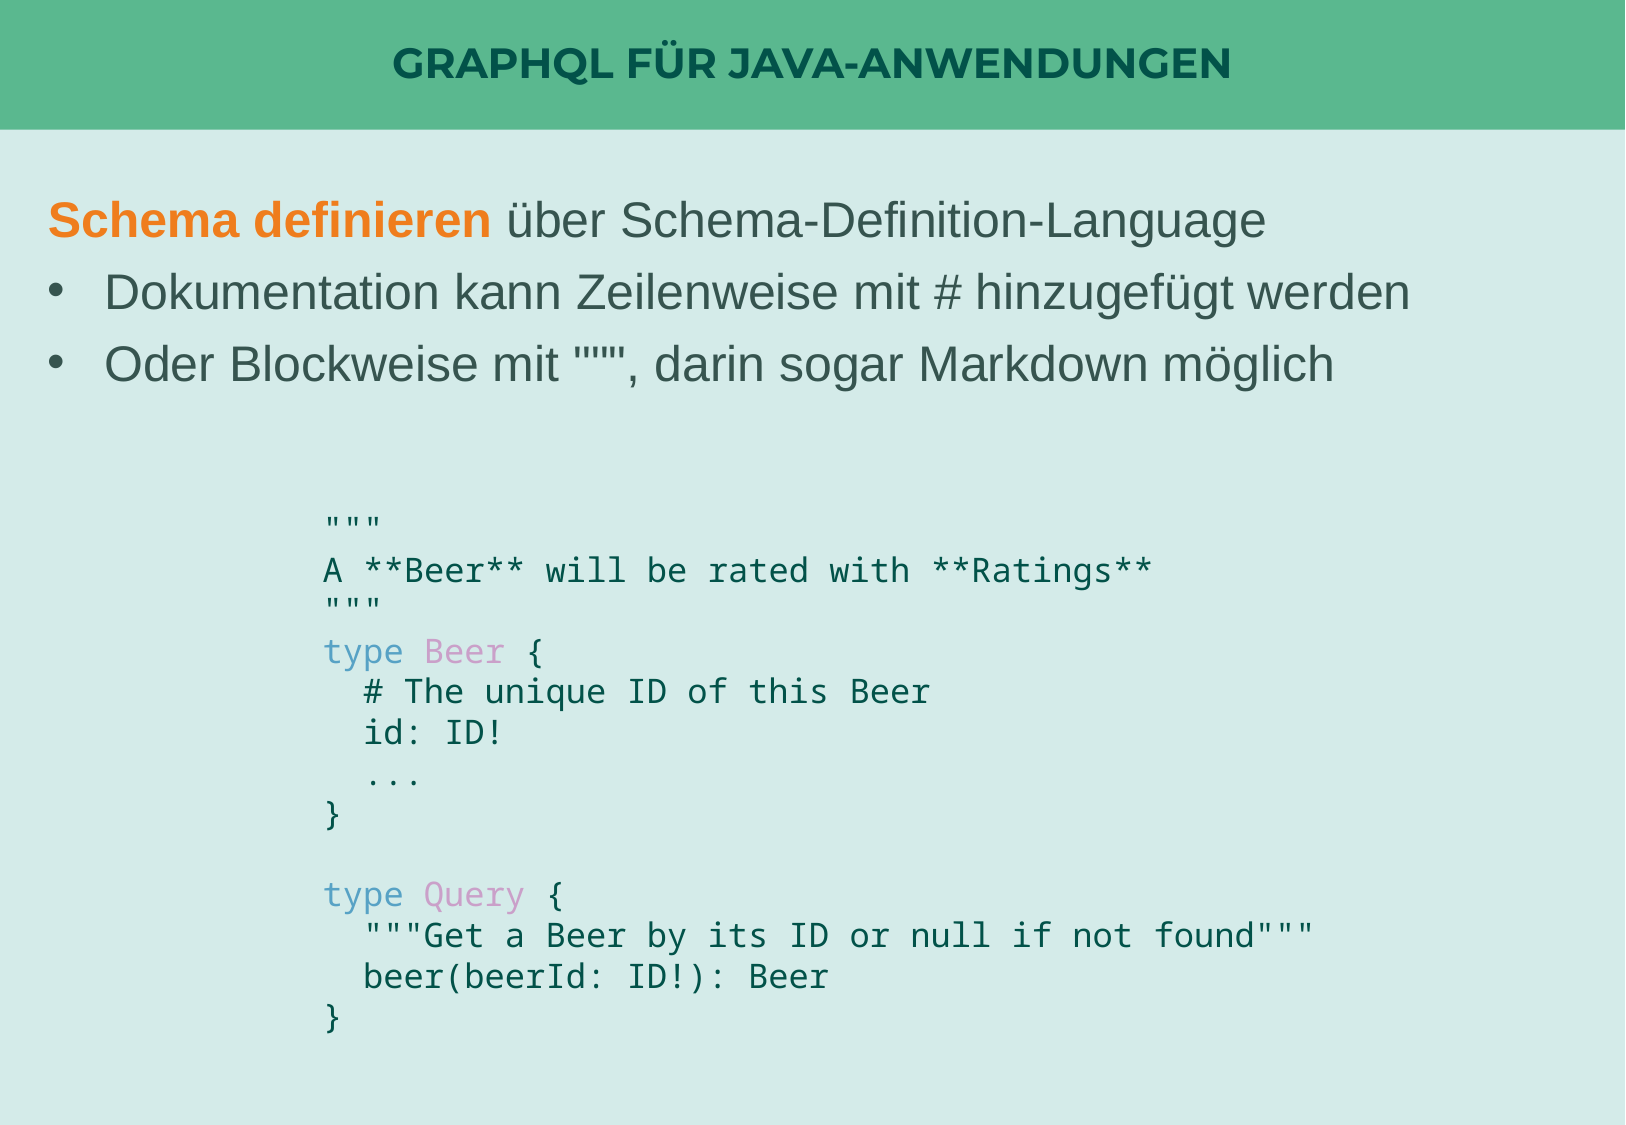

# GraphQL für Java-Anwendungen
Schema definieren über Schema-Definition-Language
Dokumentation kann Zeilenweise mit # hinzugefügt werden
Oder Blockweise mit """, darin sogar Markdown möglich

"""
A **Beer** will be rated with **Ratings**
"""
type Beer {
  # The unique ID of this Beer
  id: ID!
  ...
}

type Query {
  """Get a Beer by its ID or null if not found"""
  beer(beerId: ID!): Beer
}